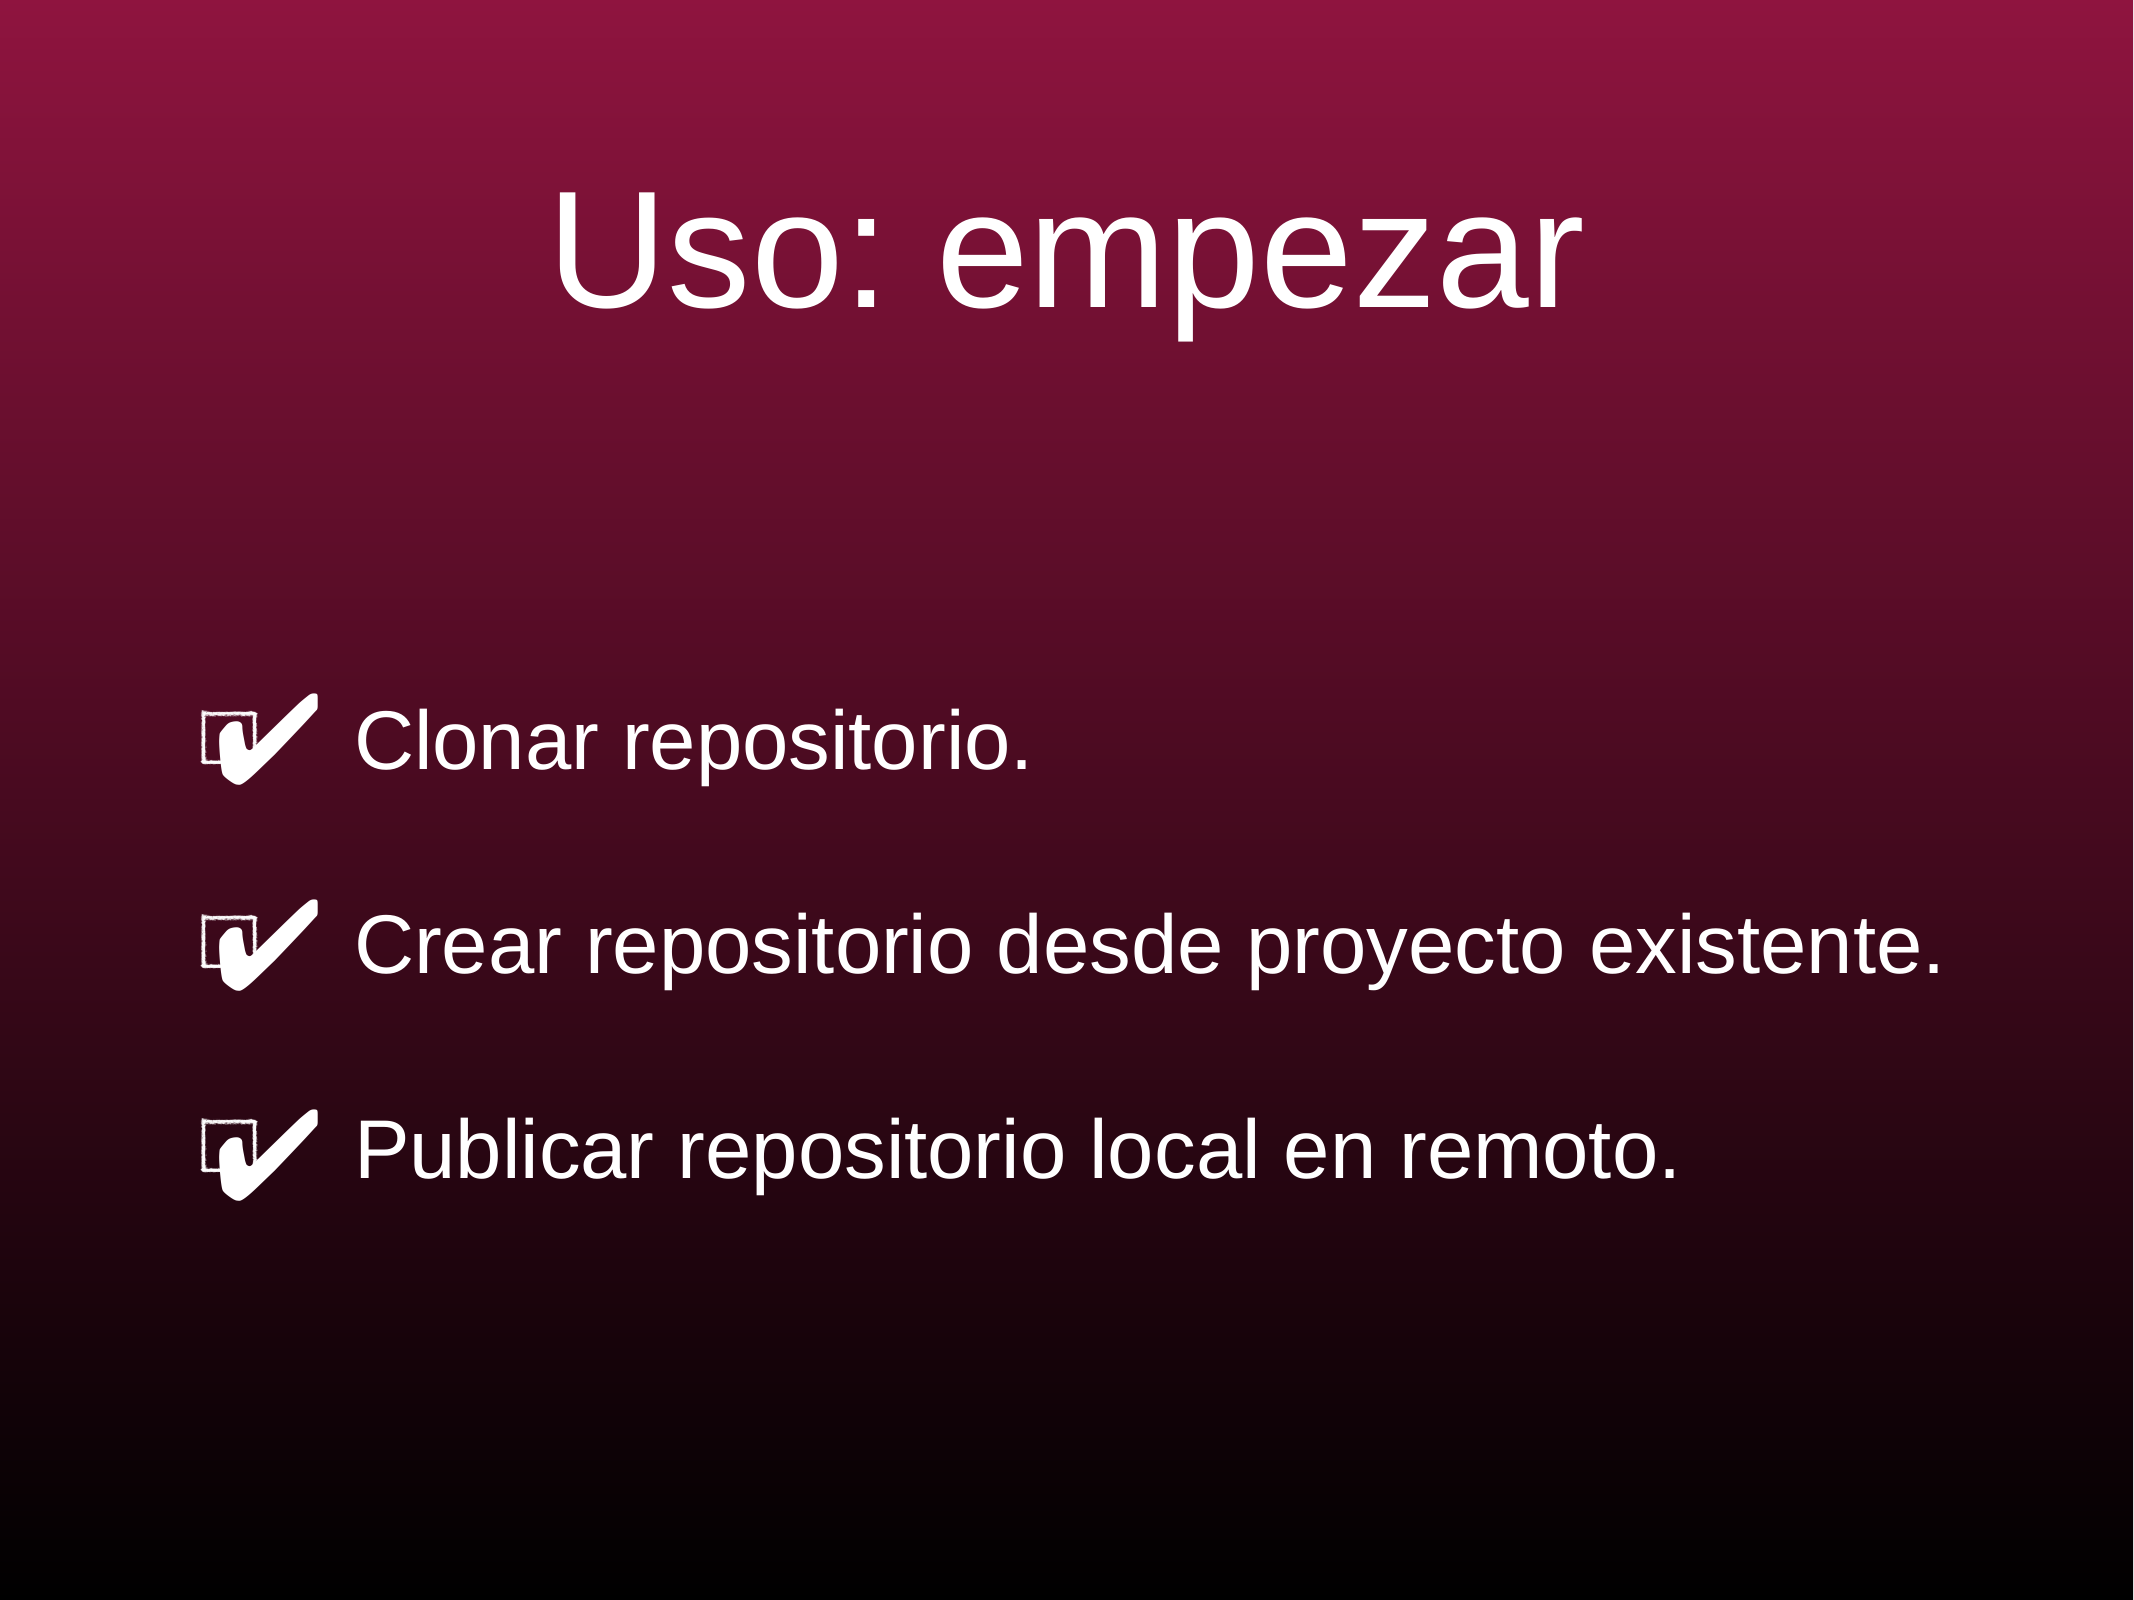

# Uso: empezar
Clonar repositorio.
Crear repositorio desde proyecto existente.
Publicar repositorio local en remoto.
✔︎
✔︎
✔︎
29